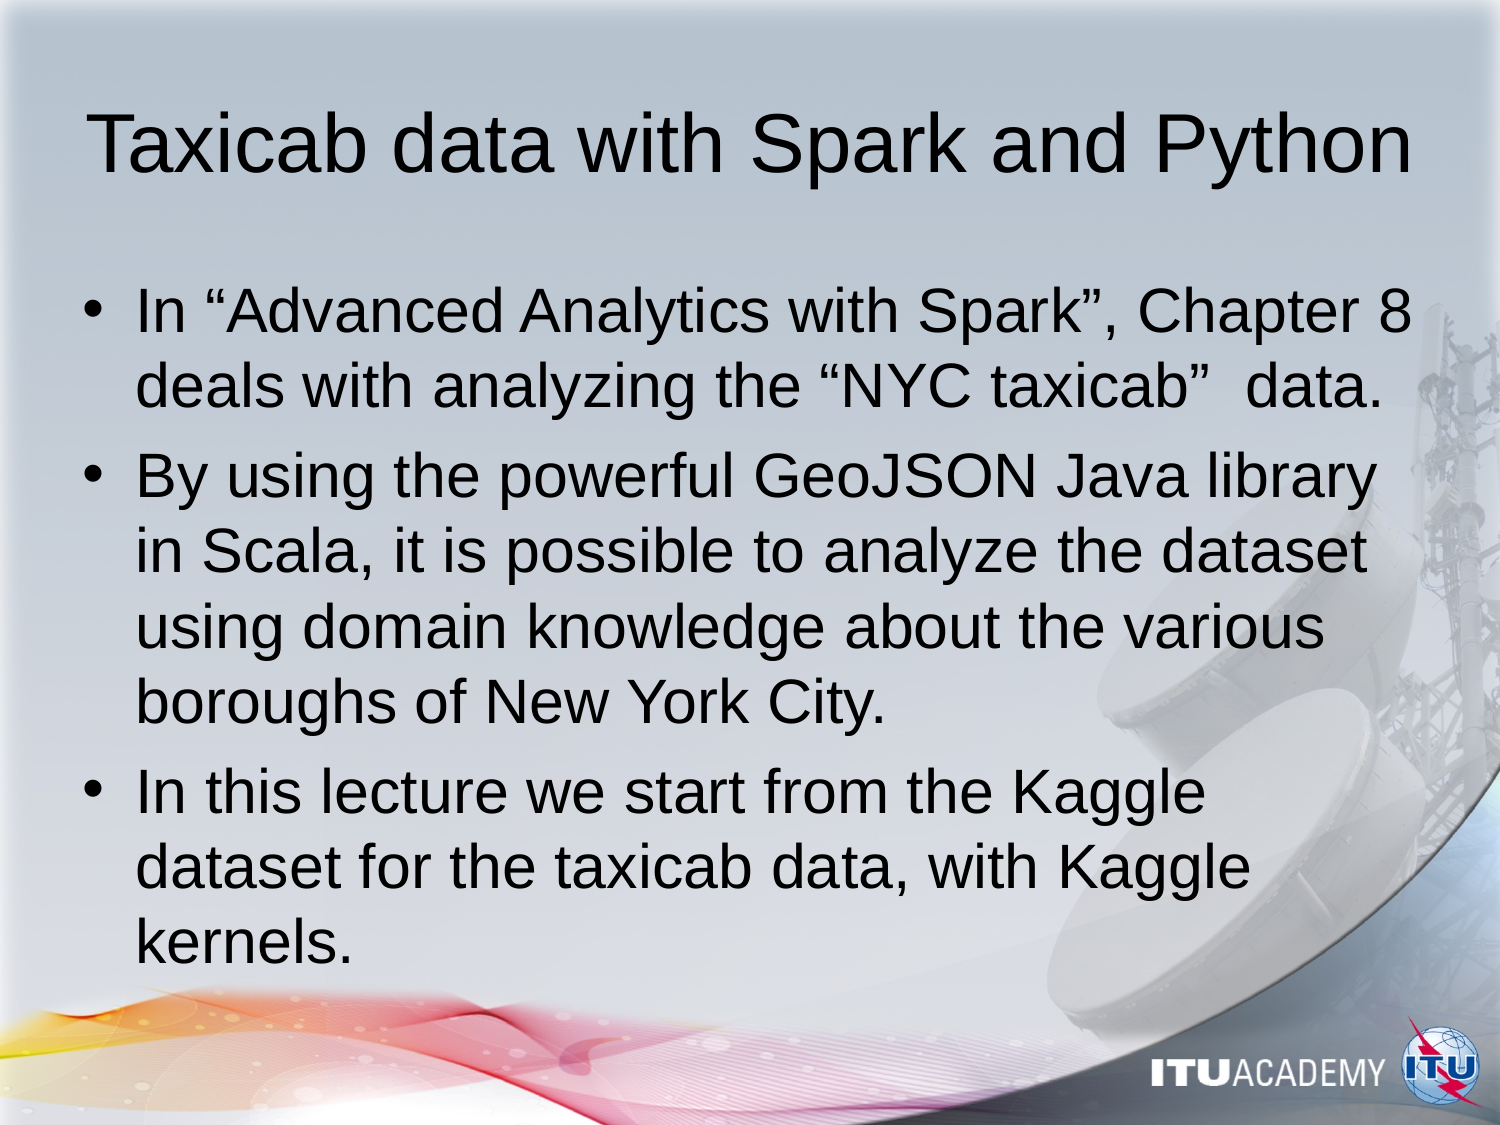

# Taxicab data with Spark and Python
In “Advanced Analytics with Spark”, Chapter 8 deals with analyzing the “NYC taxicab”  data.
By using the powerful GeoJSON Java library in Scala, it is possible to analyze the dataset using domain knowledge about the various boroughs of New York City.
In this lecture we start from the Kaggle dataset for the taxicab data, with Kaggle kernels.